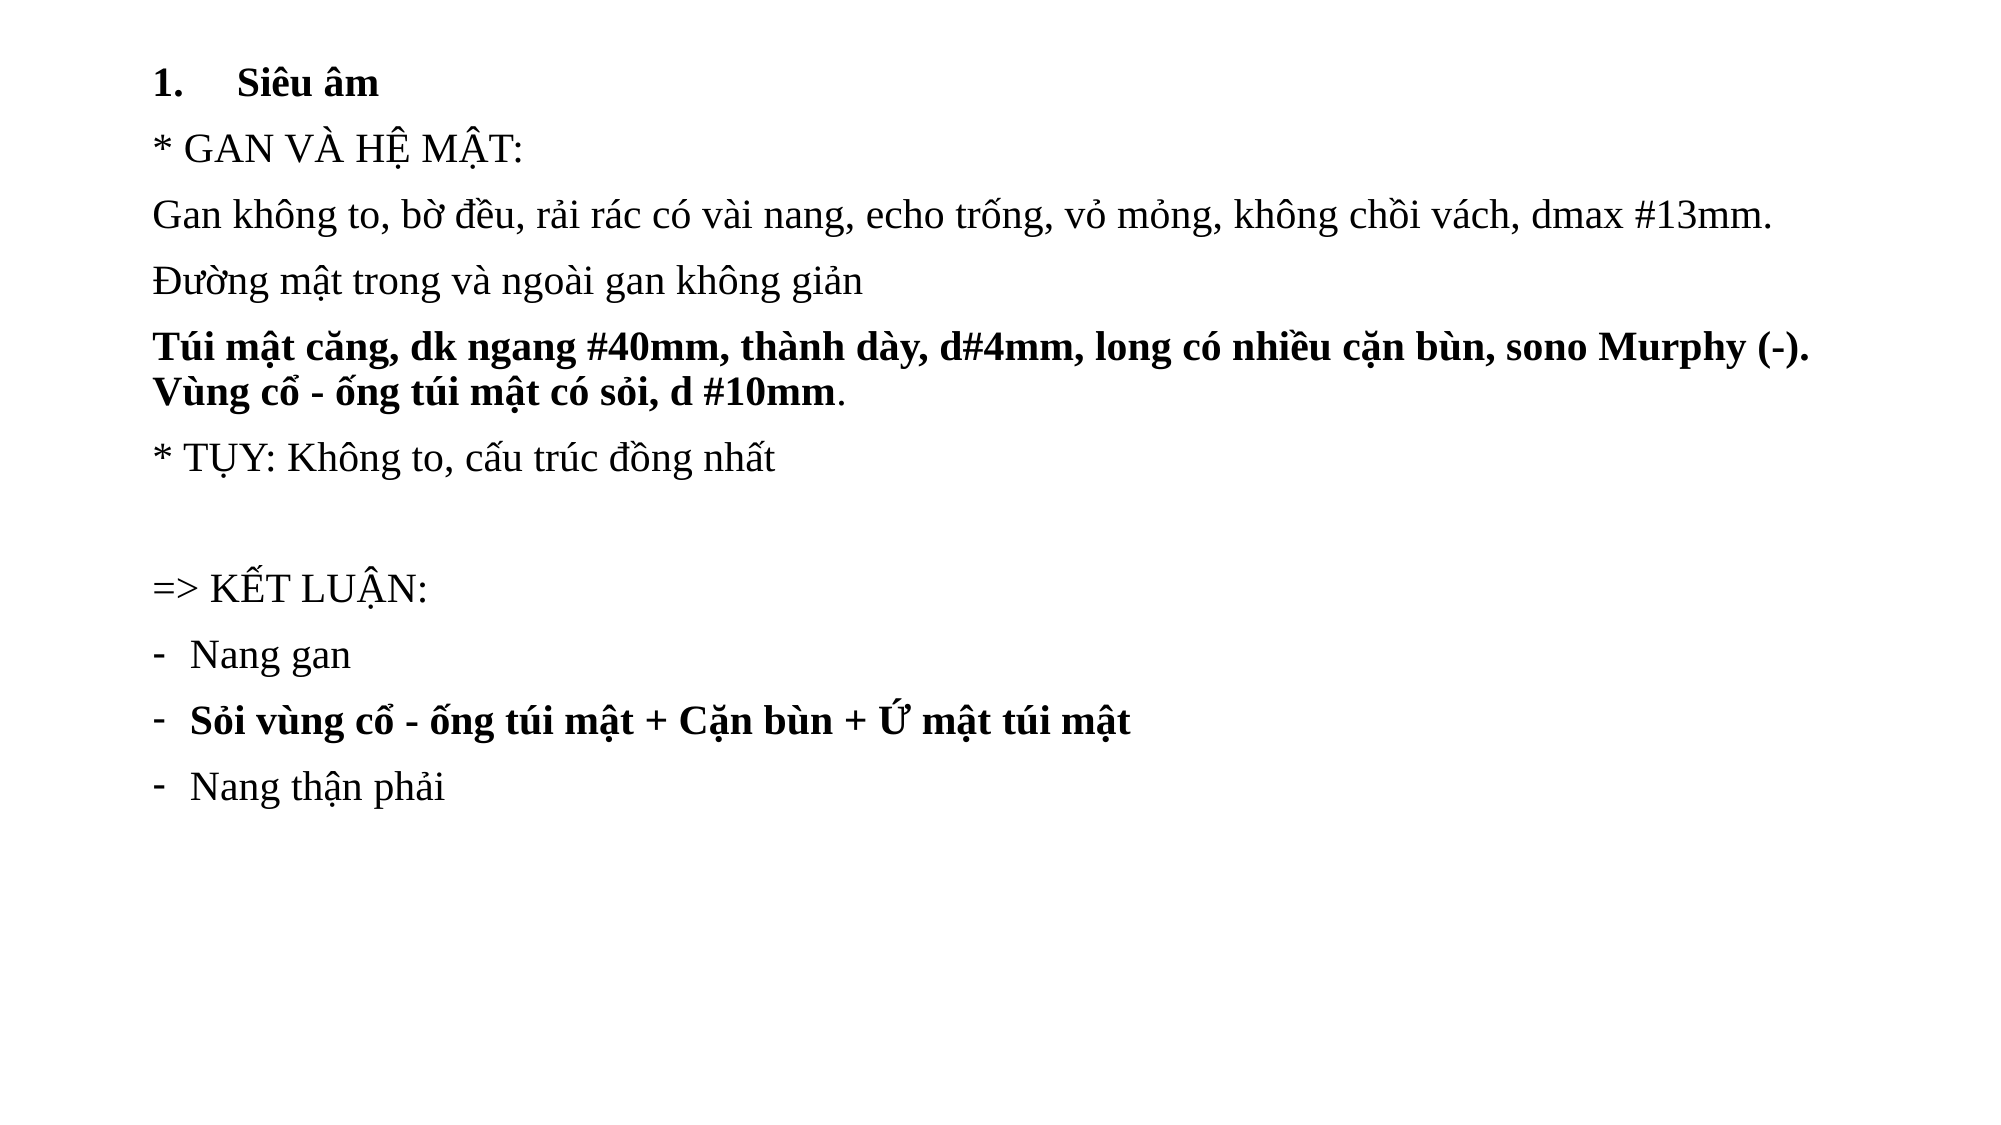

Siêu âm
* GAN VÀ HỆ MẬT:
Gan không to, bờ đều, rải rác có vài nang, echo trống, vỏ mỏng, không chồi vách, dmax #13mm.
Đường mật trong và ngoài gan không giản
Túi mật căng, dk ngang #40mm, thành dày, d#4mm, long có nhiều cặn bùn, sono Murphy (-). Vùng cổ - ống túi mật có sỏi, d #10mm.
* TỤY: Không to, cấu trúc đồng nhất

=> KẾT LUẬN:
Nang gan
Sỏi vùng cổ - ống túi mật + Cặn bùn + Ứ mật túi mật
Nang thận phải